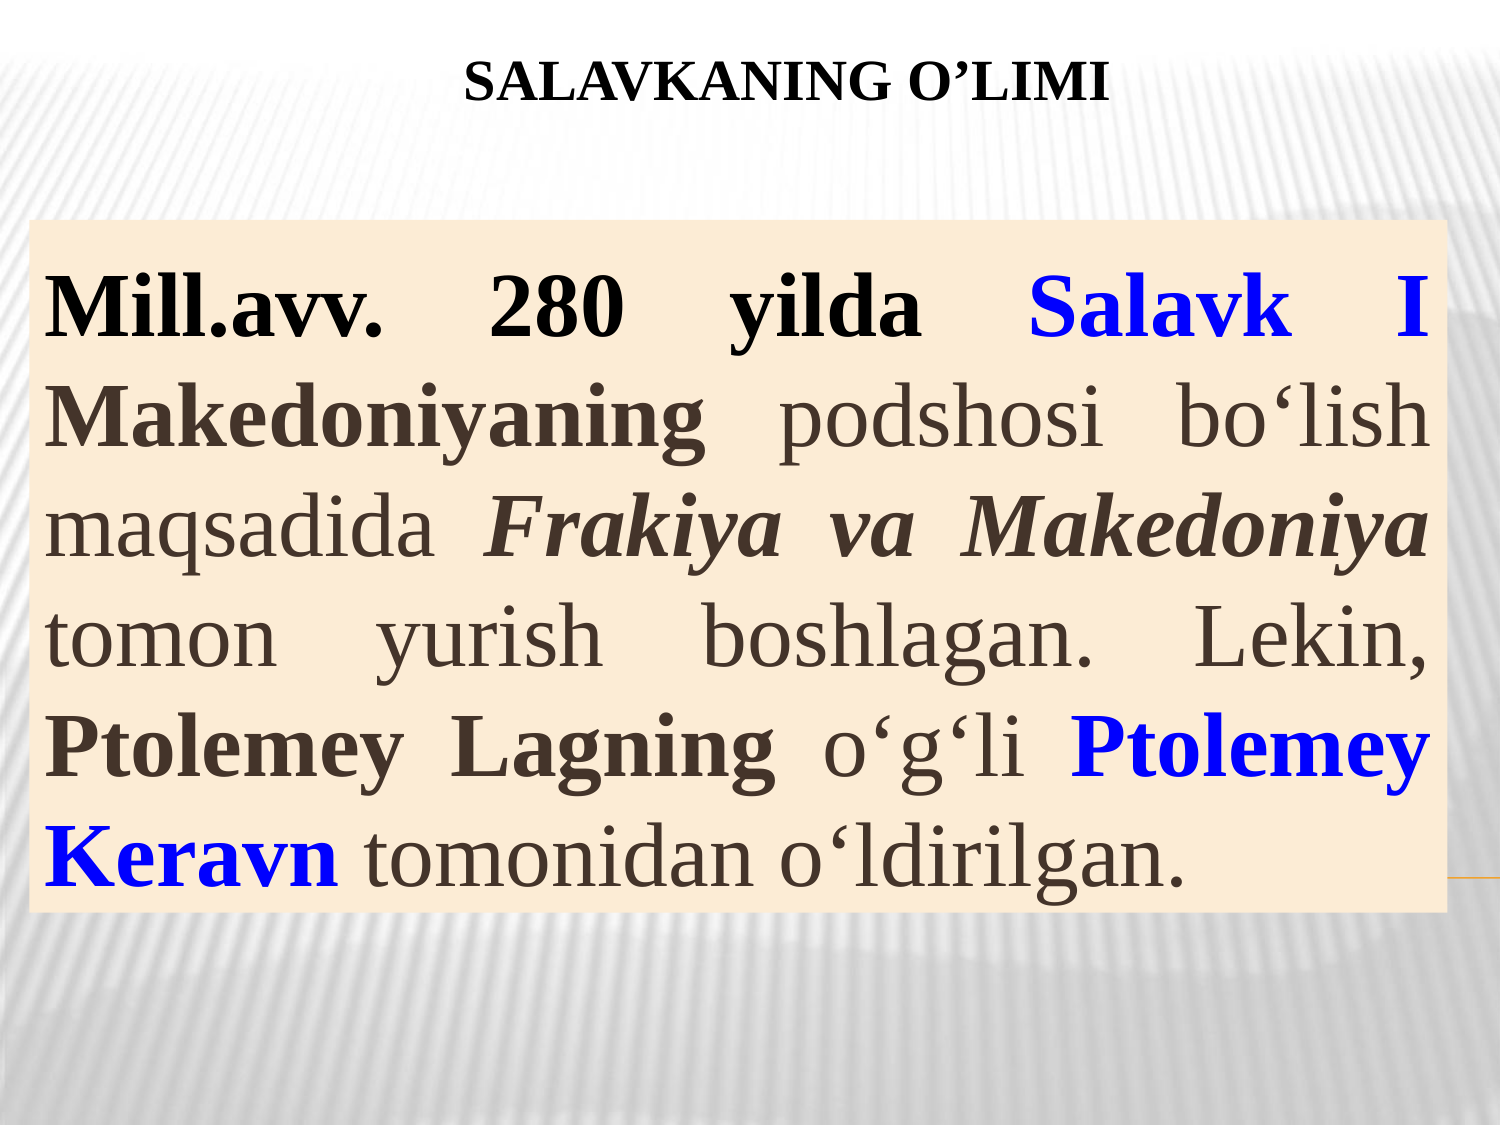

# Salavkaning o’limi

Mill.avv. 280 yilda Salavk I Makedoniyaning podshosi boʻlish maqsadida Frakiya va Makedoniya tomon yurish boshlagan. Lekin, Ptolemey Lagning oʻgʻli Ptolemey Keravn tomonidan oʻldirilgan.